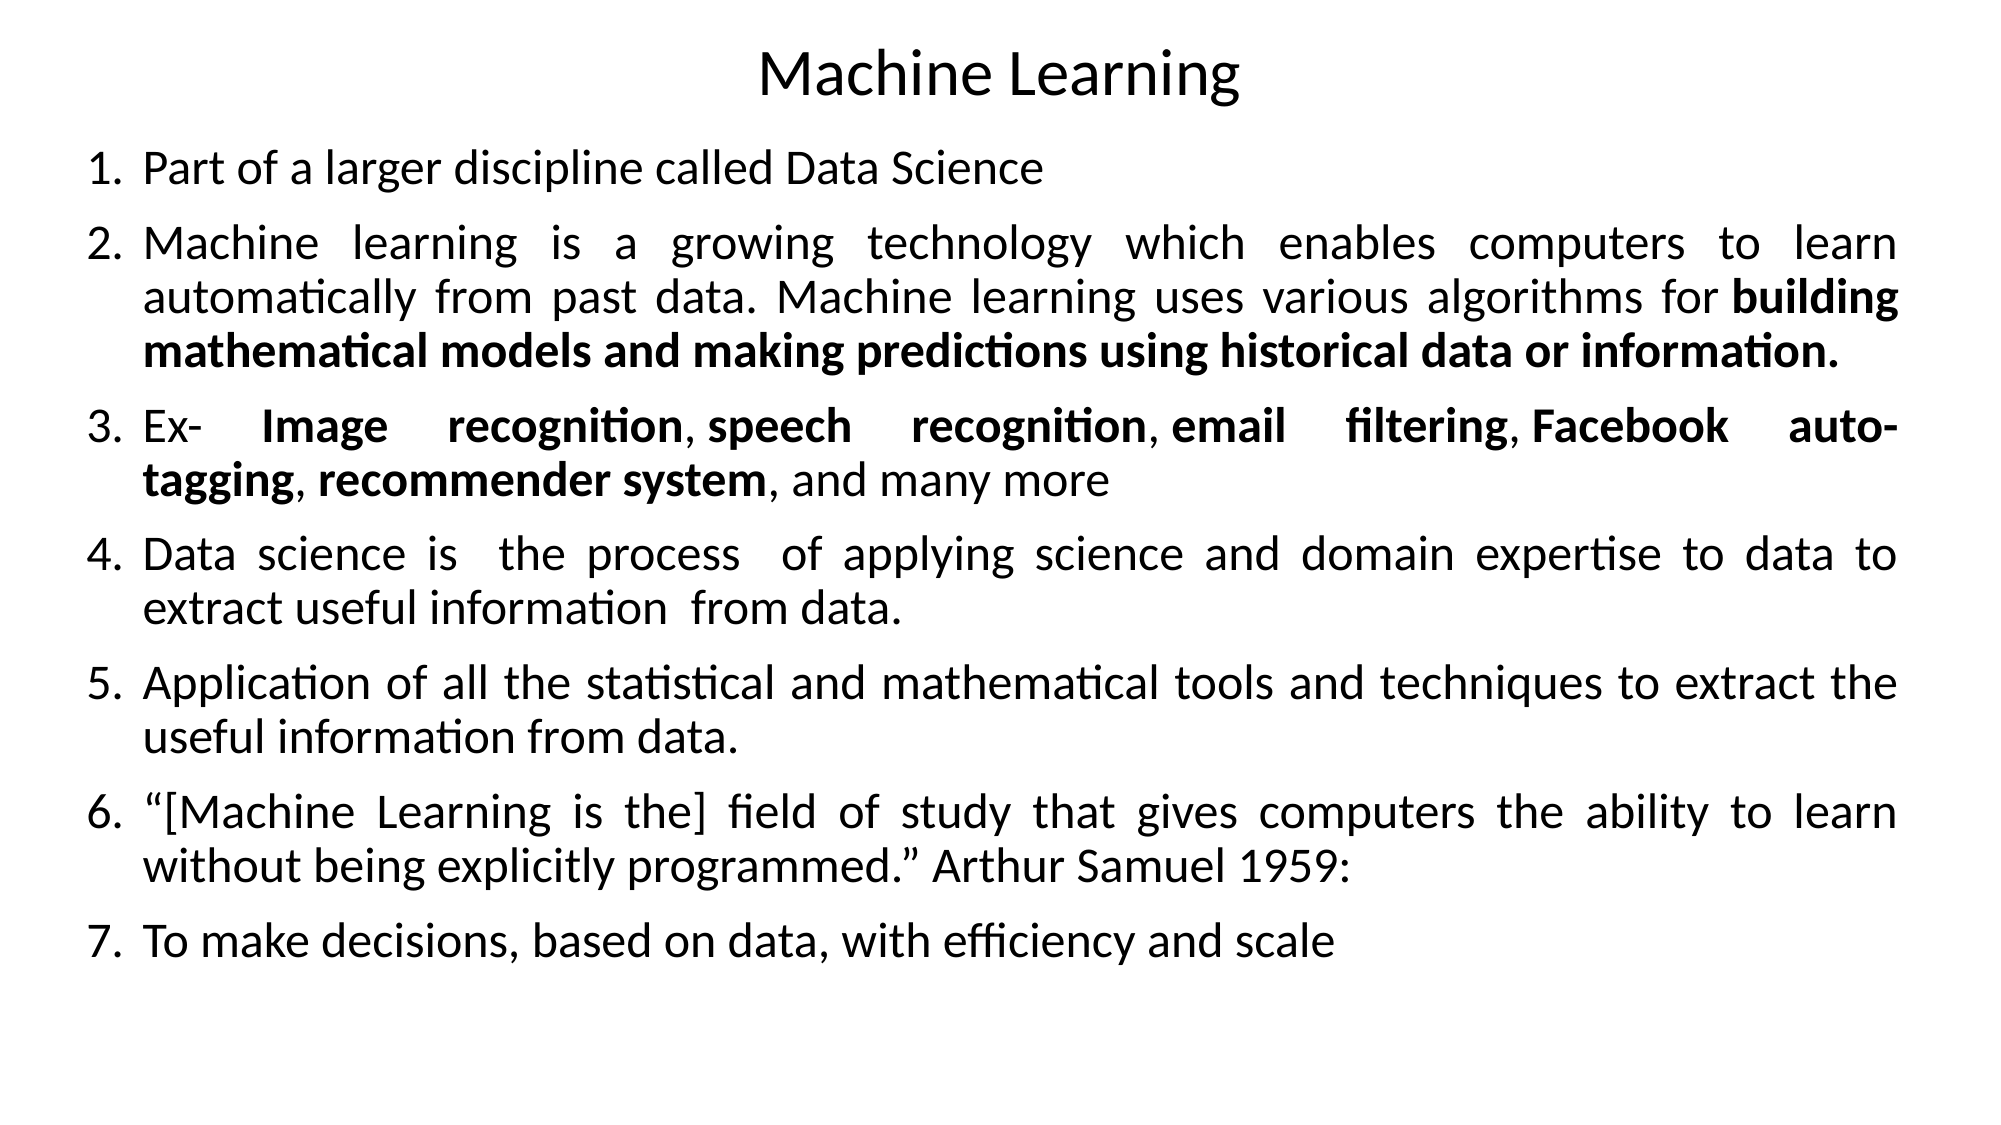

# Machine Learning
Part of a larger discipline called Data Science
Machine learning is a growing technology which enables computers to learn automatically from past data. Machine learning uses various algorithms for building mathematical models and making predictions using historical data or information.
Ex- Image recognition, speech recognition, email filtering, Facebook auto-tagging, recommender system, and many more
Data science is  the process  of applying science and domain expertise to data to extract useful information  from data.
Application of all the statistical and mathematical tools and techniques to extract the useful information from data.
“[Machine Learning is the] field of study that gives computers the ability to learn without being explicitly programmed.” Arthur Samuel 1959:
To make decisions, based on data, with efficiency and scale